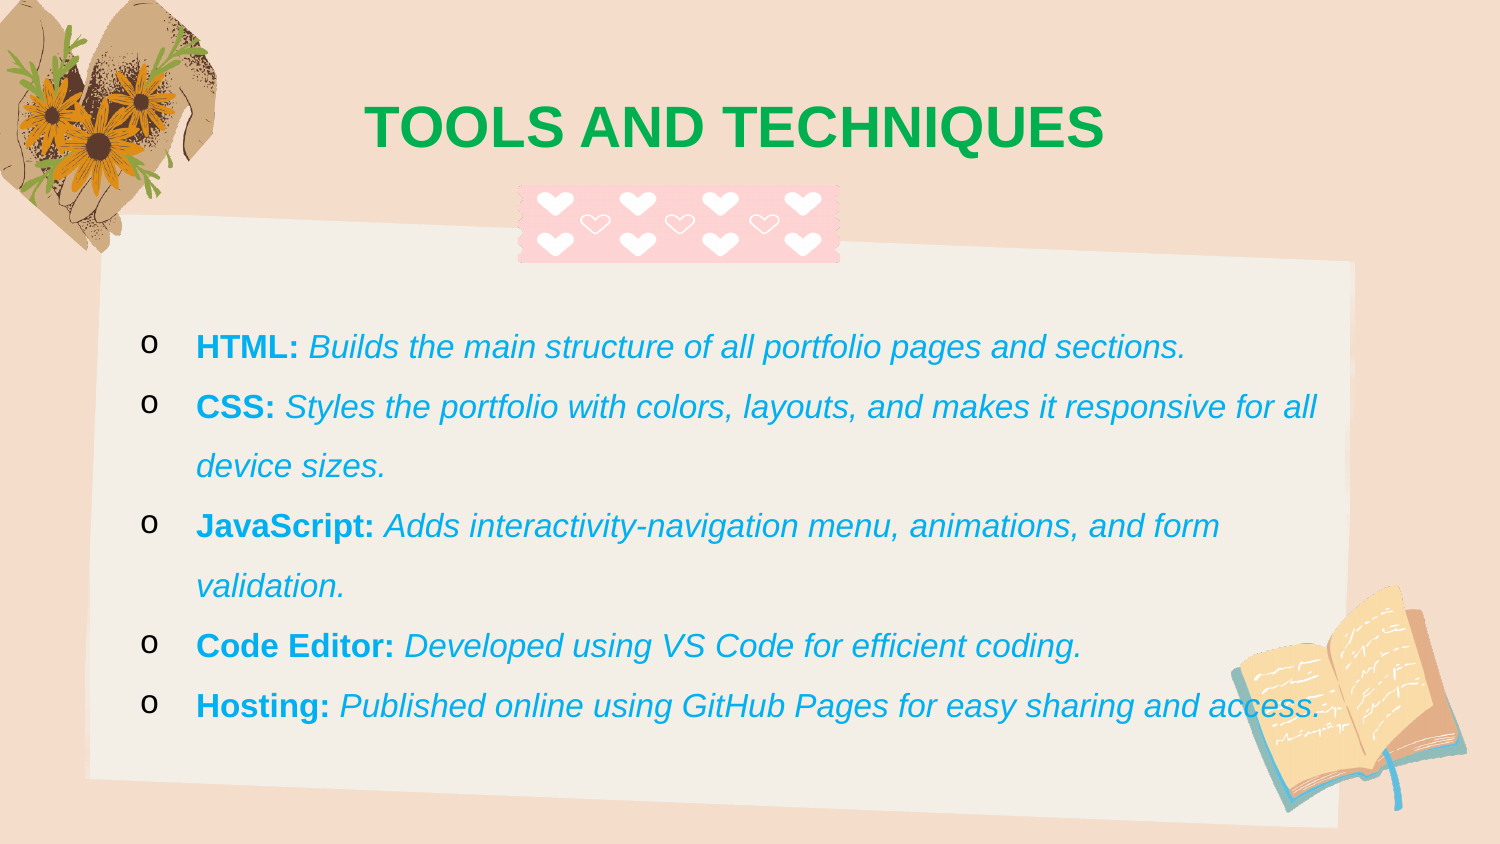

TOOLS AND TECHNIQUES

HTML: Builds the main structure of all portfolio pages and sections.
CSS: Styles the portfolio with colors, layouts, and makes it responsive for all device sizes.
JavaScript: Adds interactivity-navigation menu, animations, and form validation.
Code Editor: Developed using VS Code for efficient coding.
Hosting: Published online using GitHub Pages for easy sharing and access.